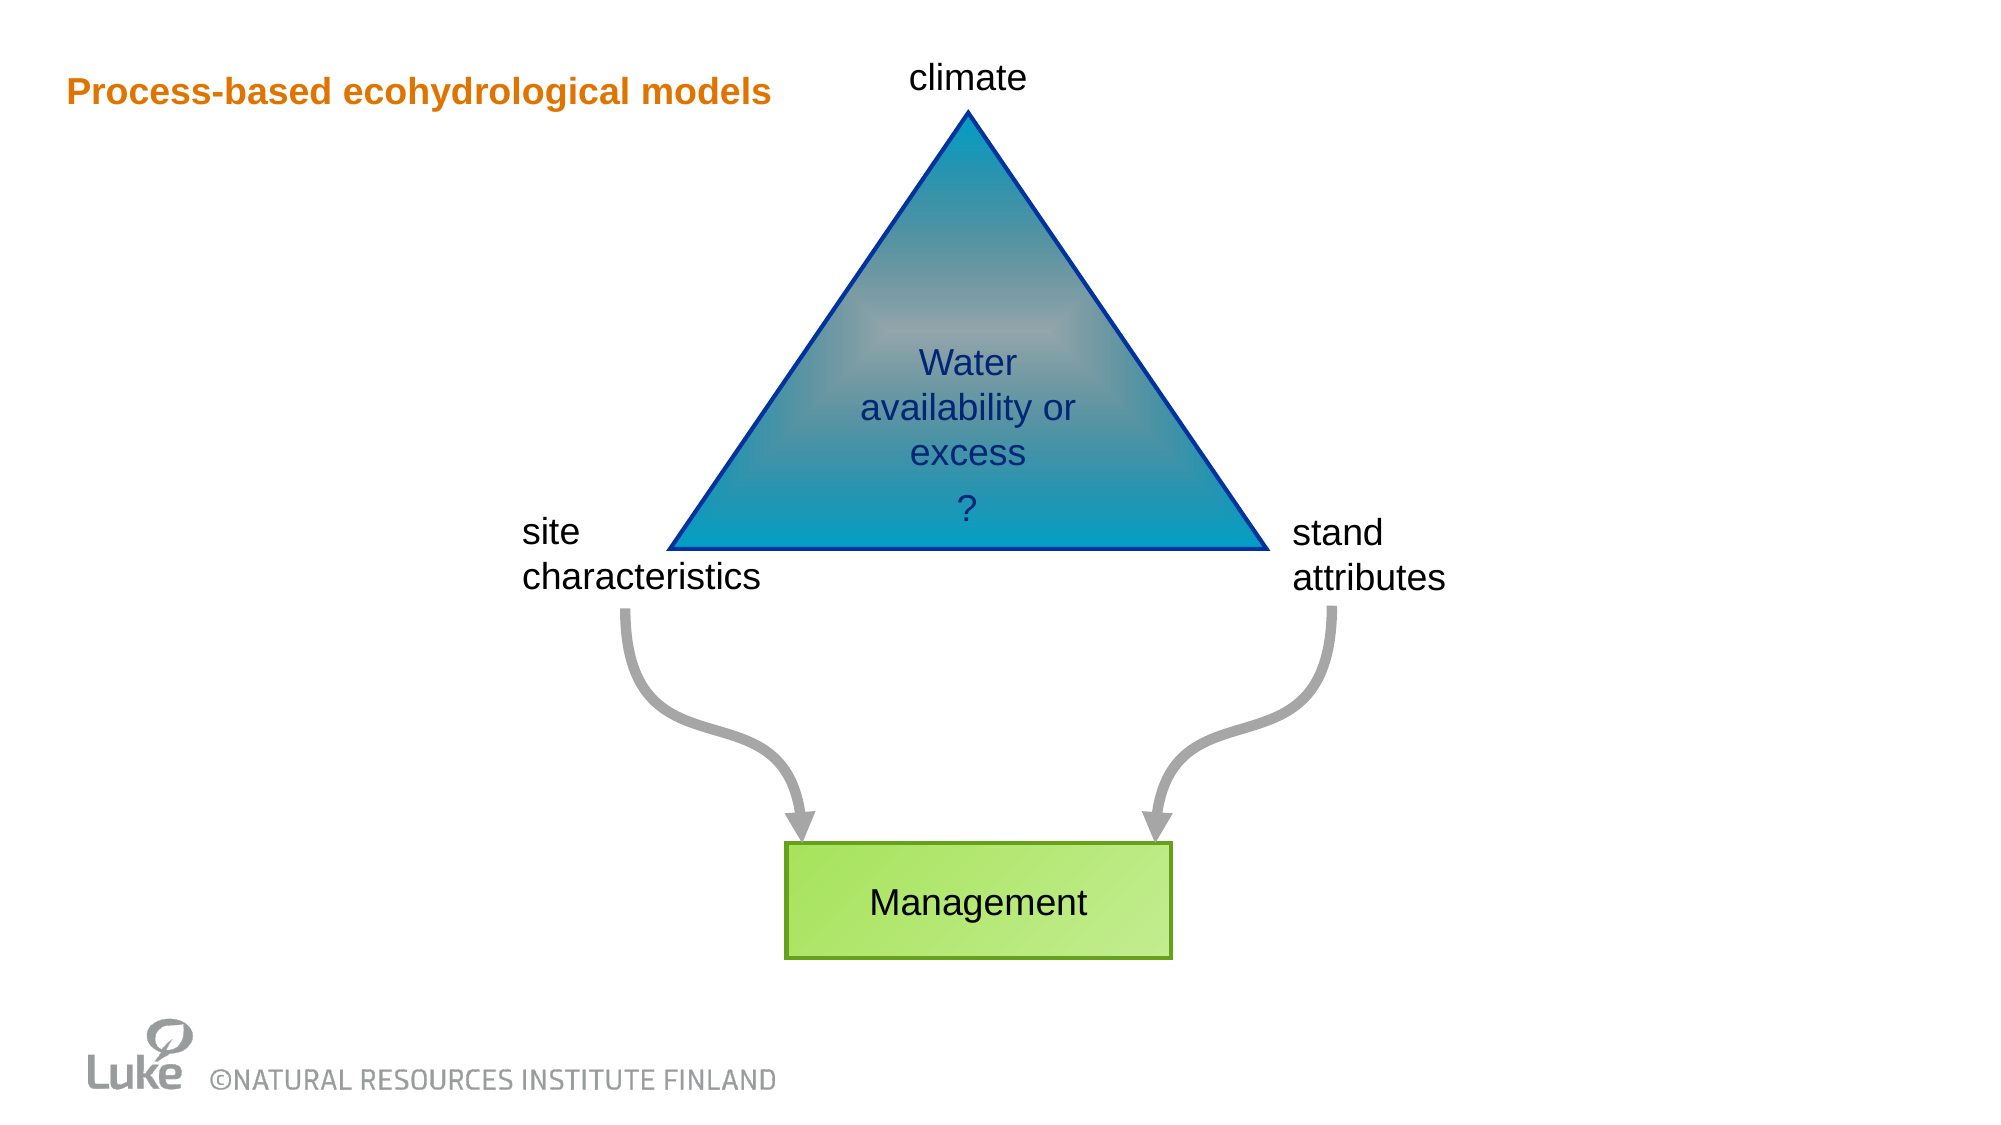

climate
Process-based ecohydrological models
Water availability or excess

?
site characteristics
stand attributes
Management